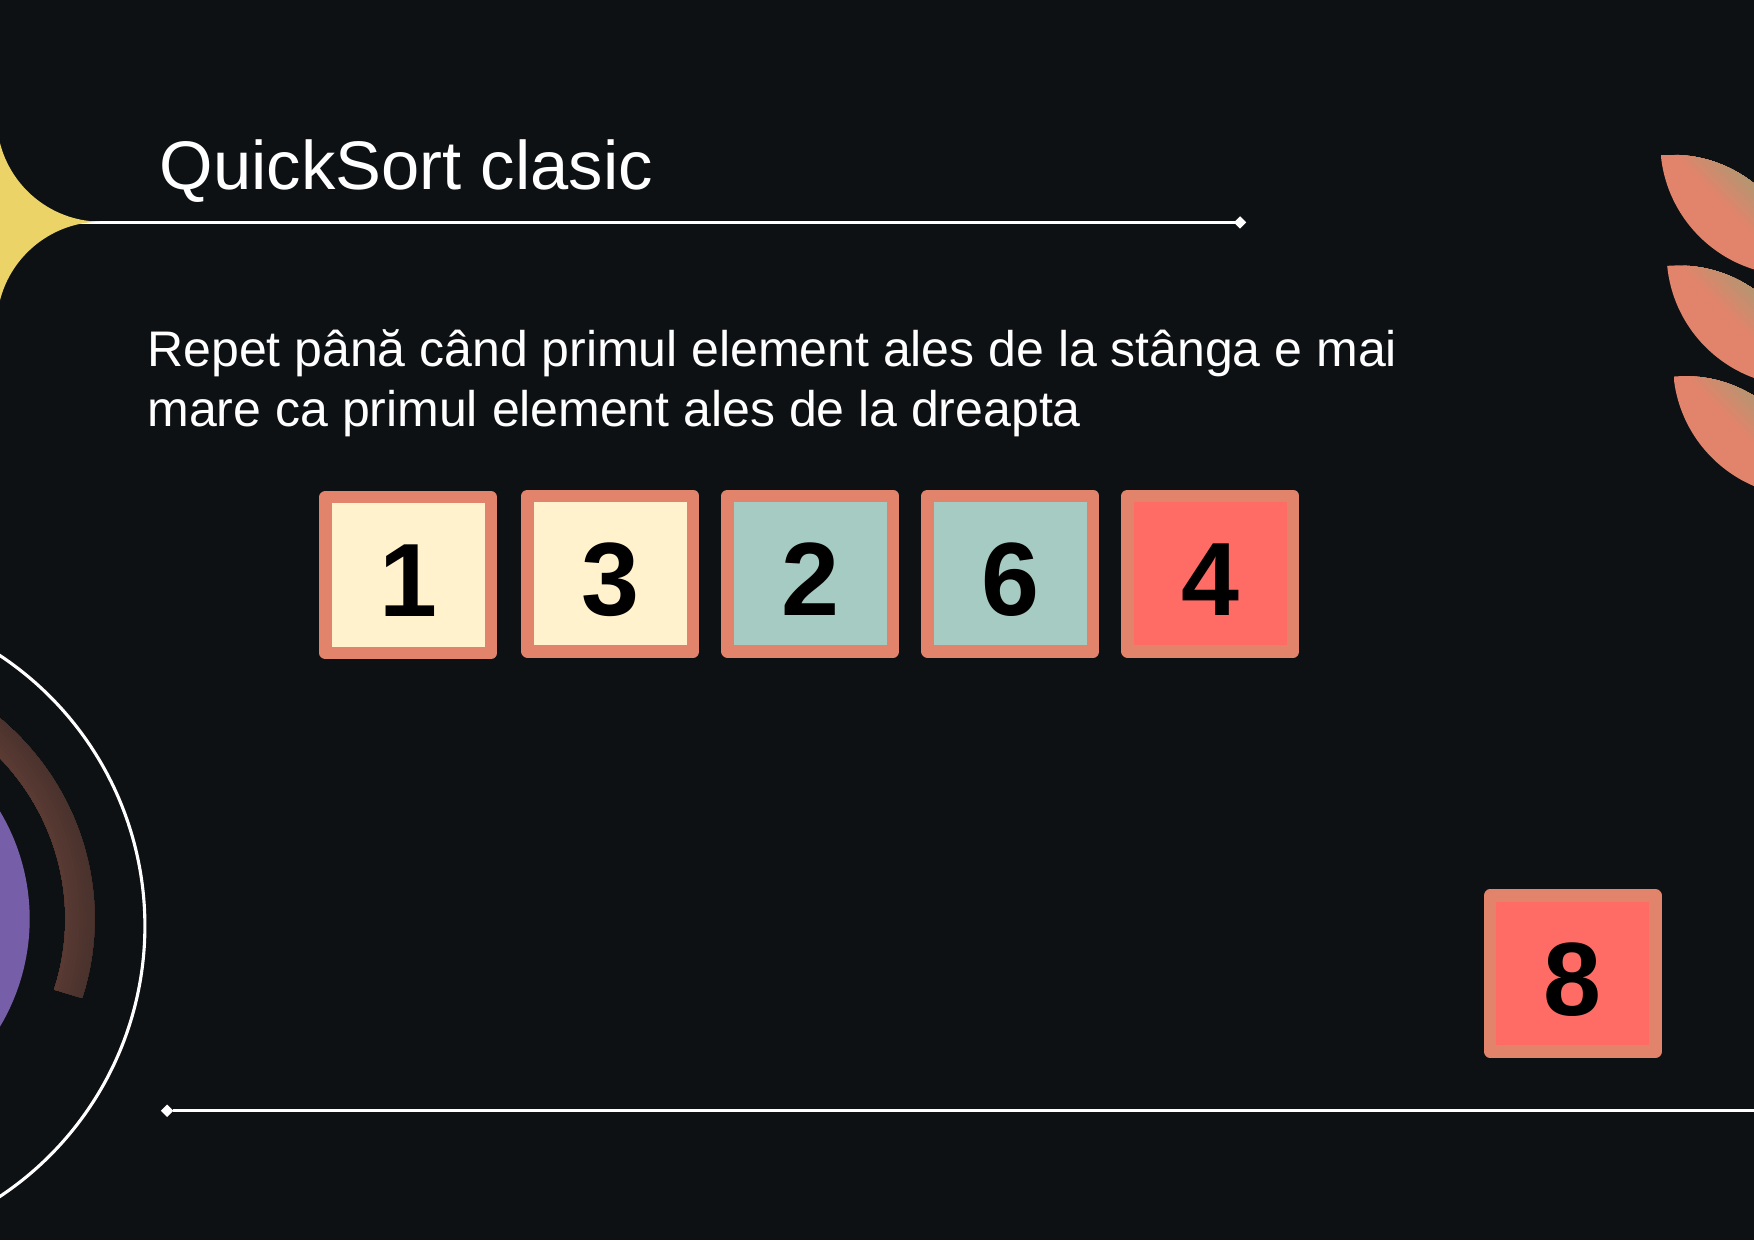

# QuickSort clasic
Repet până când primul element ales de la stânga e mai mare ca primul element ales de la dreapta
3
2
6
4
1
8